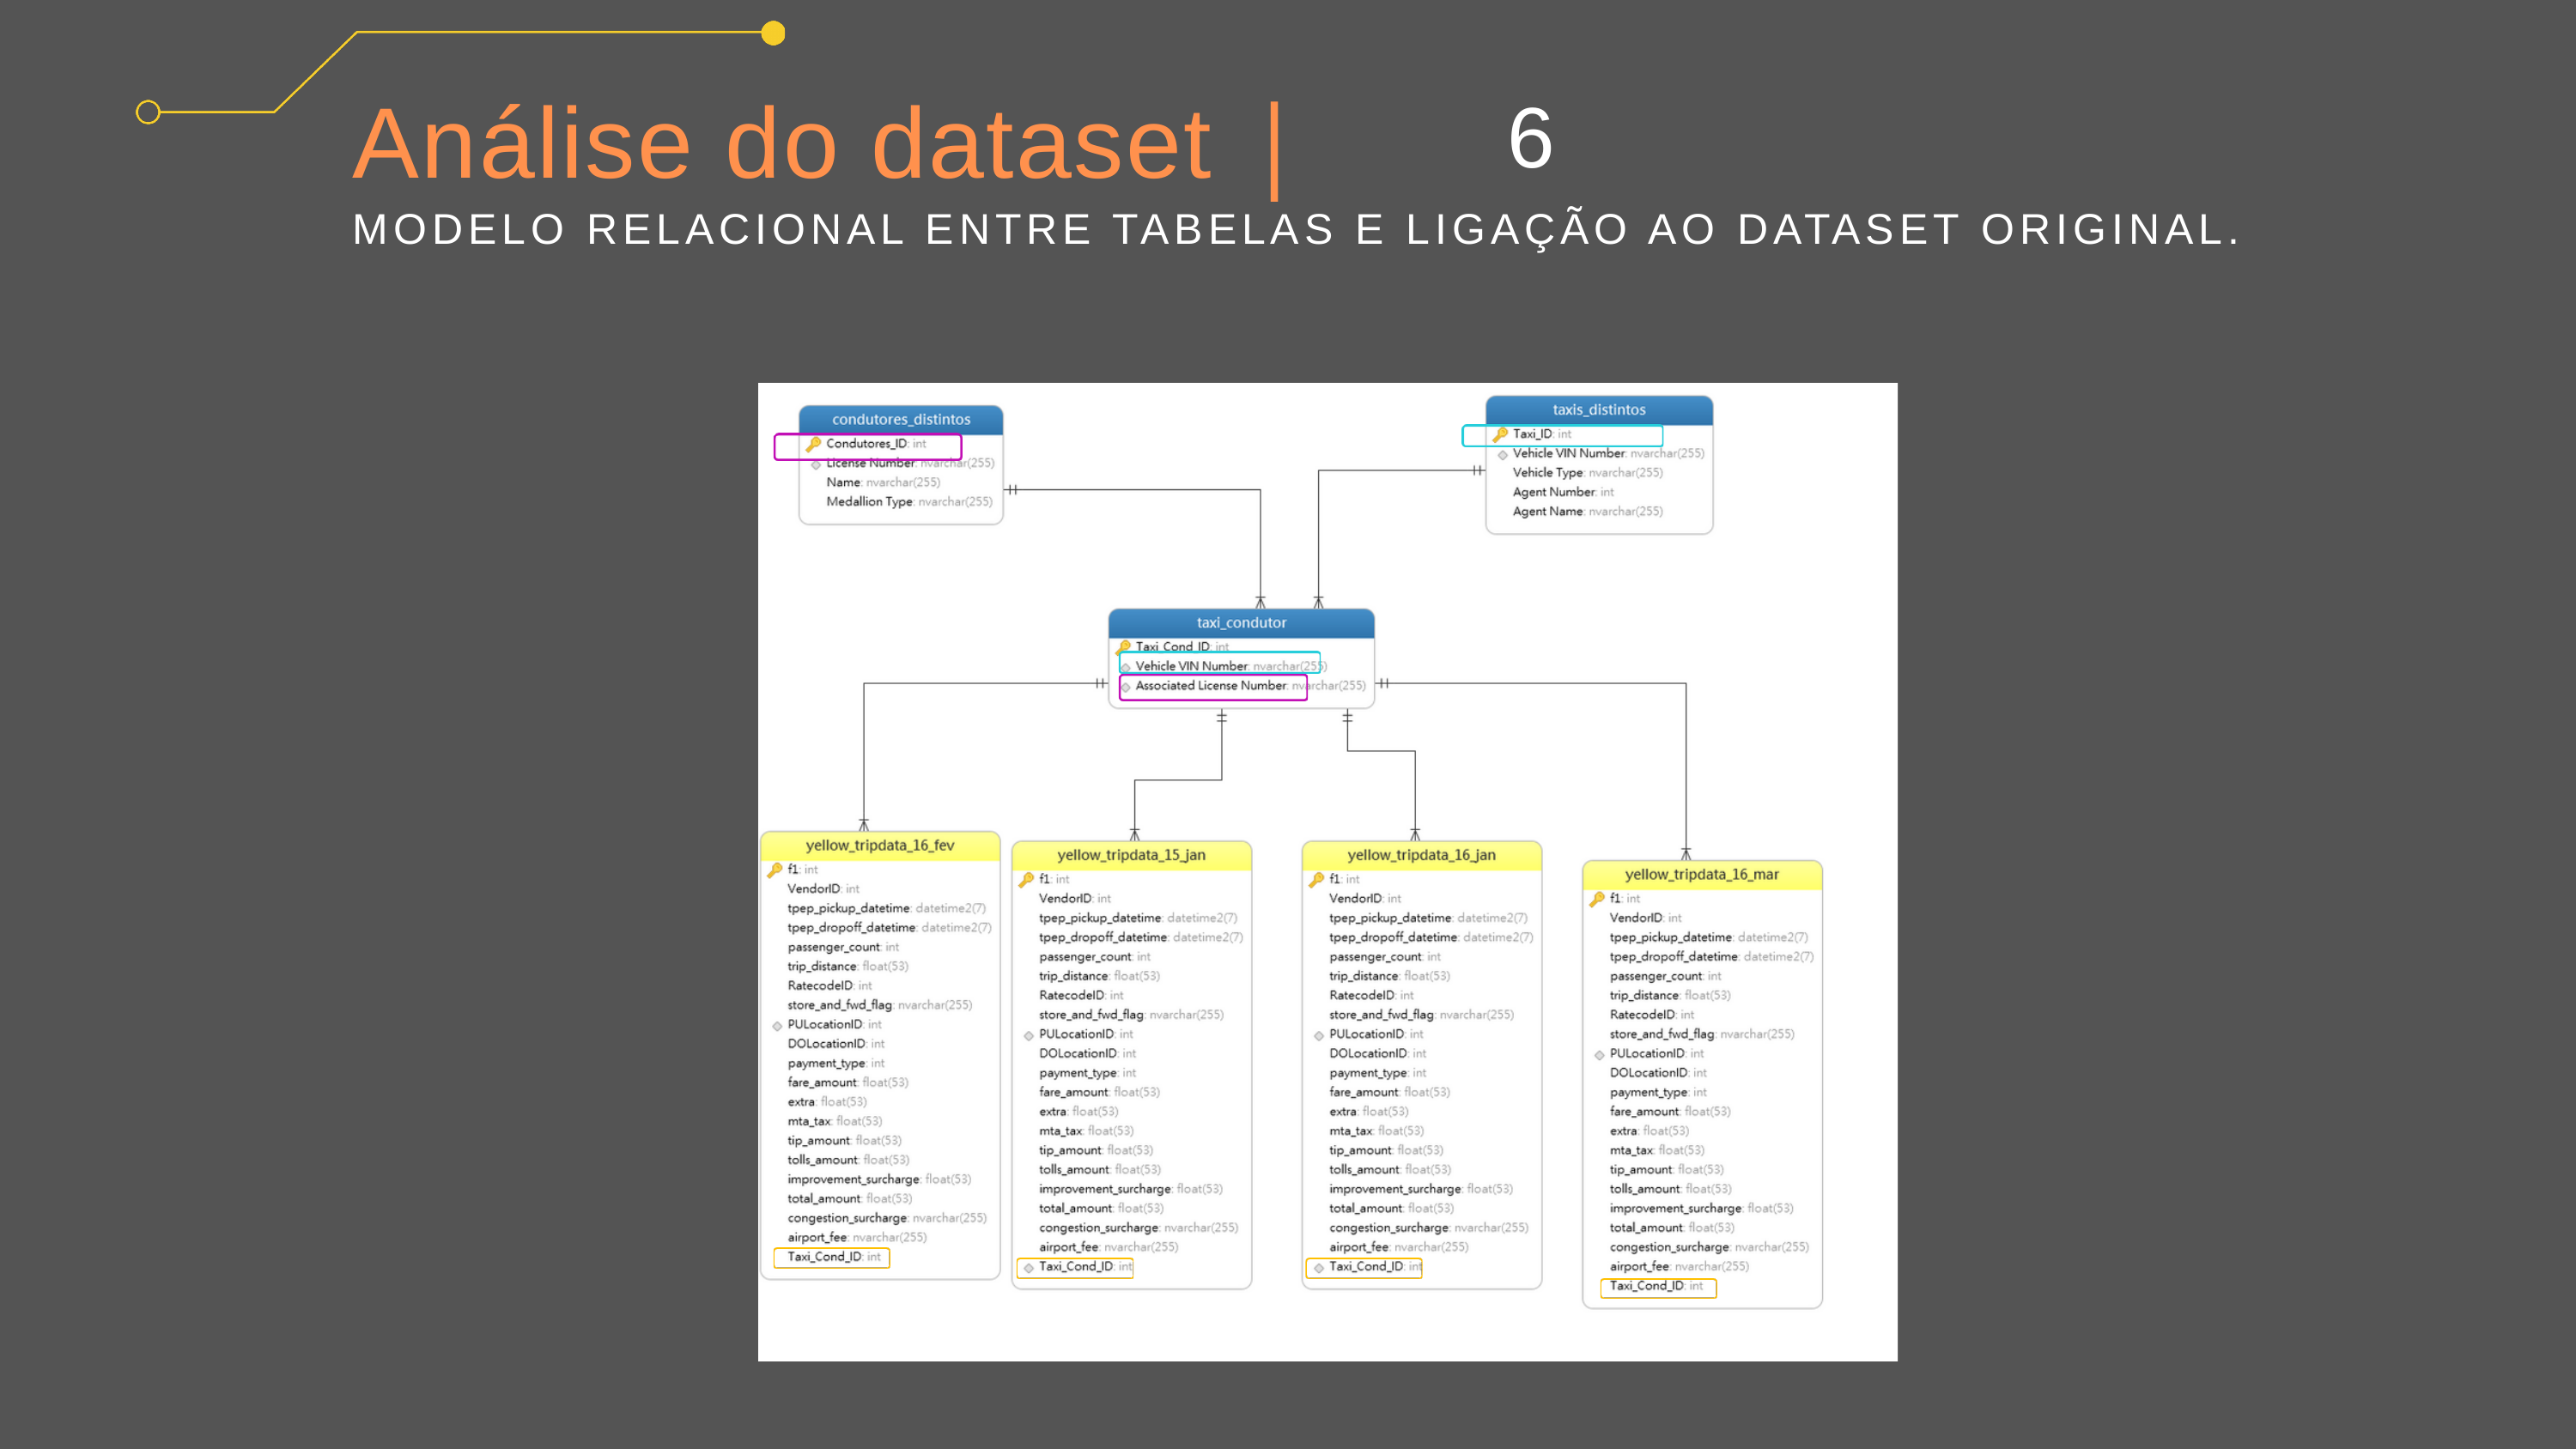

Análise do dataset |
6
MODELO RELACIONAL ENTRE TABELAS E LIGAÇÃO AO DATASET ORIGINAL.